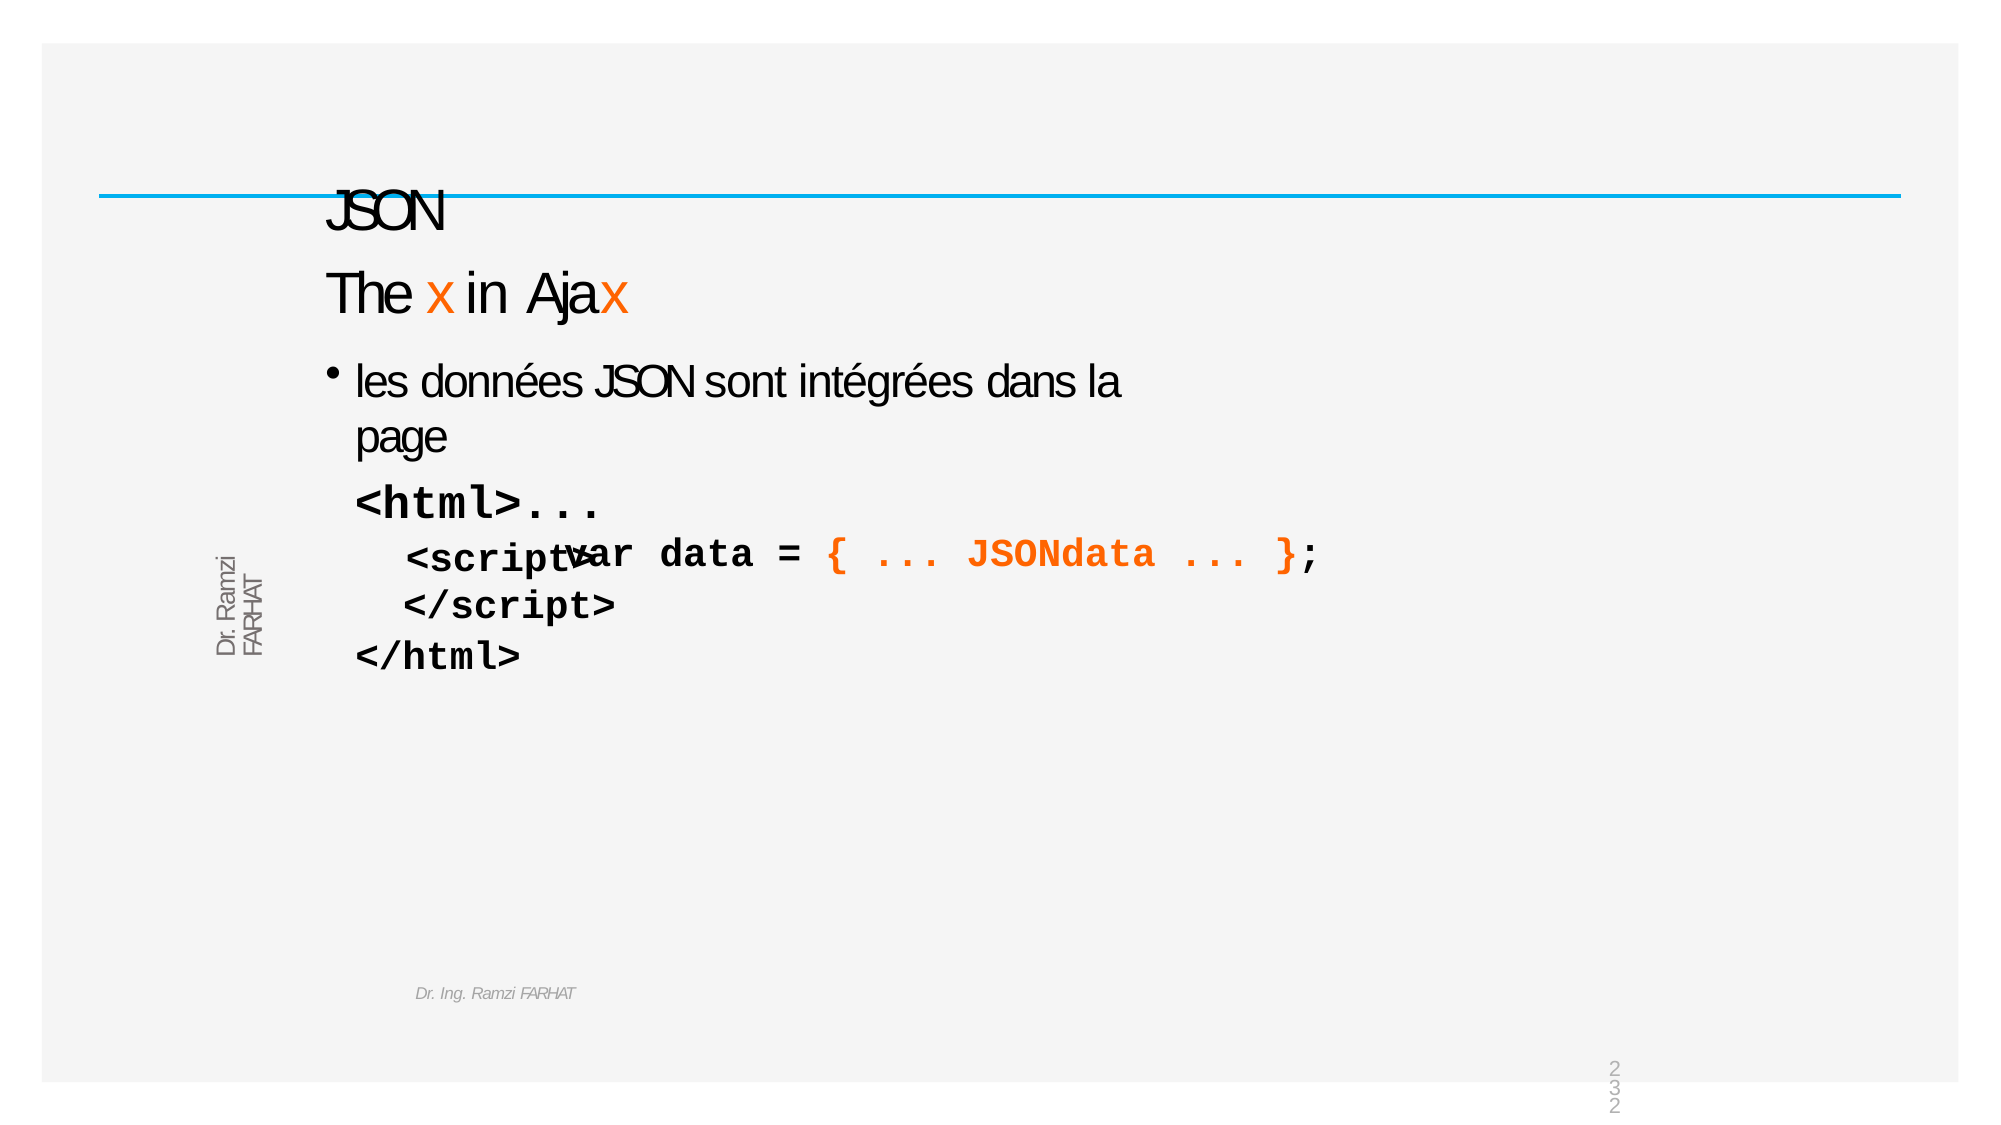

# JSON
The x in Ajax
les données JSON sont intégrées dans la page
<html>...
<script>
Dr. Ramzi FARHAT
var
</script>
</html>
data = { ... JSONdata ... };
Dr. Ing. Ramzi FARHAT
232